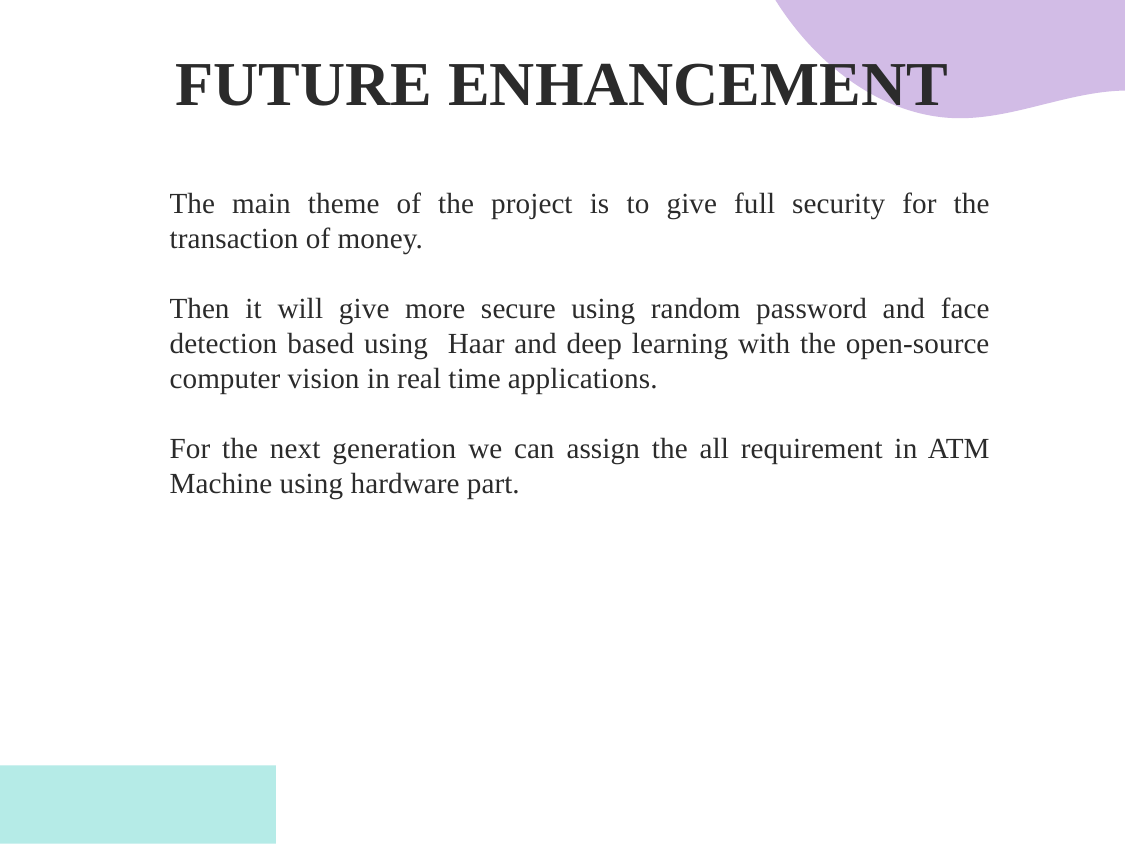

# FUTURE ENHANCEMENT

The main theme of the project is to give full security for the transaction of money.

Then it will give more secure using random password and face detection based using  Haar and deep learning with the open-source computer vision in real time applications.

For the next generation we can assign the all requirement in ATM Machine using hardware part.